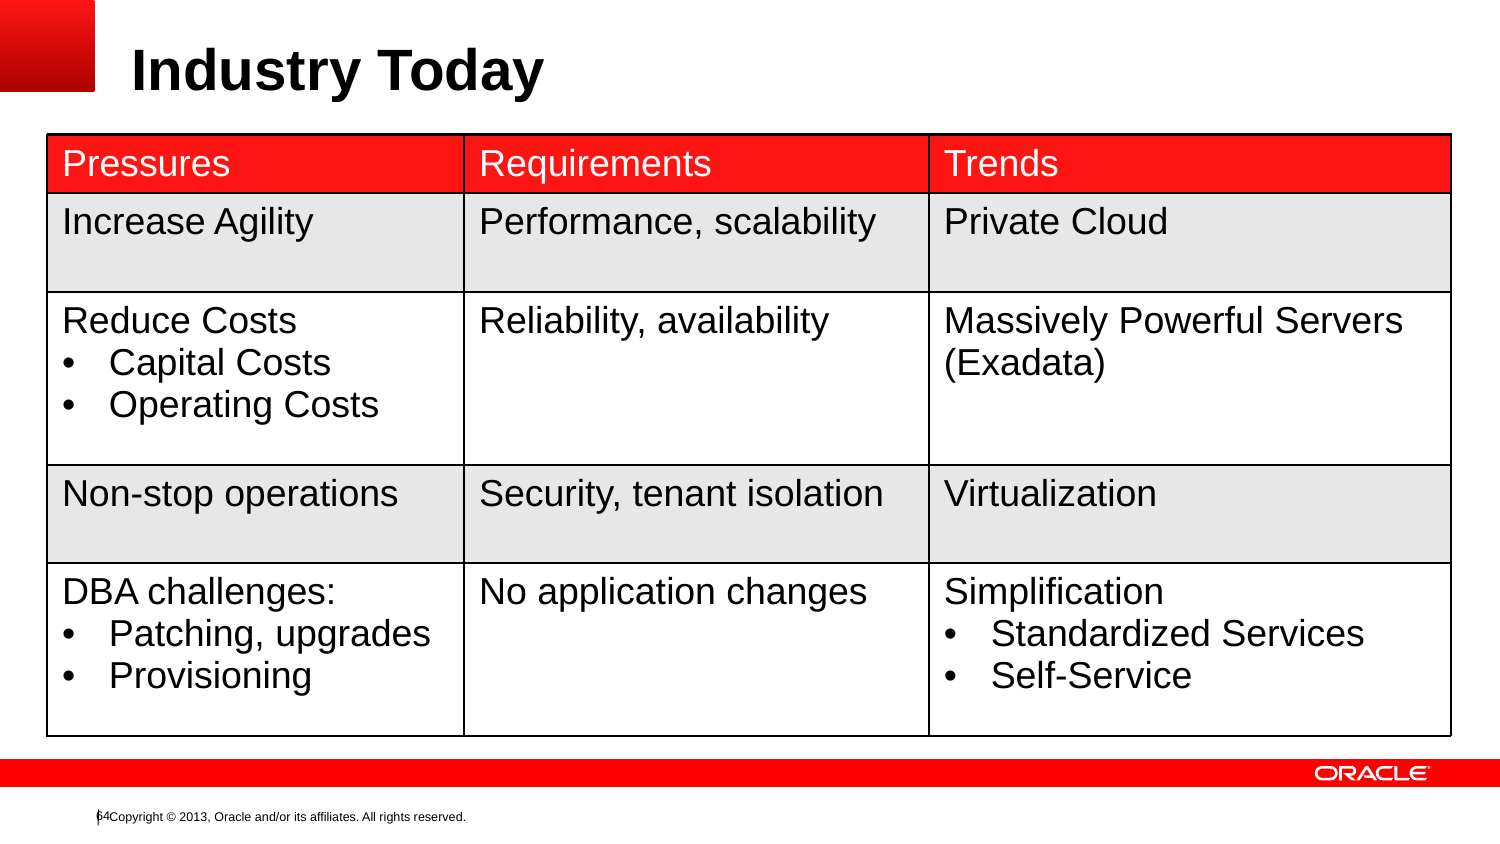

# Industry Today
| Pressures | Requirements |  |
| --- | --- | --- |
| Increase Agility | Performance, scalability |  |
| Reduce Costs Capital Costs Operating Costs | Reliability, availability |  |
| Non-stop operations | Security, tenant isolation |  |
| DBA challenges: Patching, upgrades Provisioning | No application changes |  |
| Pressures |  |  |
| --- | --- | --- |
| Increase Agility |  |  |
| Reduce Costs Capital Costs Operating Costs |  |  |
| Non-stop operations |  |  |
| DBA challenges: Patching, upgrades Provisioning |  |  |
| Pressures | Requirements | Trends |
| --- | --- | --- |
| Increase Agility | Performance, scalability | Private Cloud |
| Reduce Costs Capital Costs Operating Costs | Reliability, availability | Massively Powerful Servers (Exadata) |
| Non-stop operations | Security, tenant isolation | Virtualization |
| DBA challenges: Patching, upgrades Provisioning | No application changes | Simplification Standardized Services Self-Service |